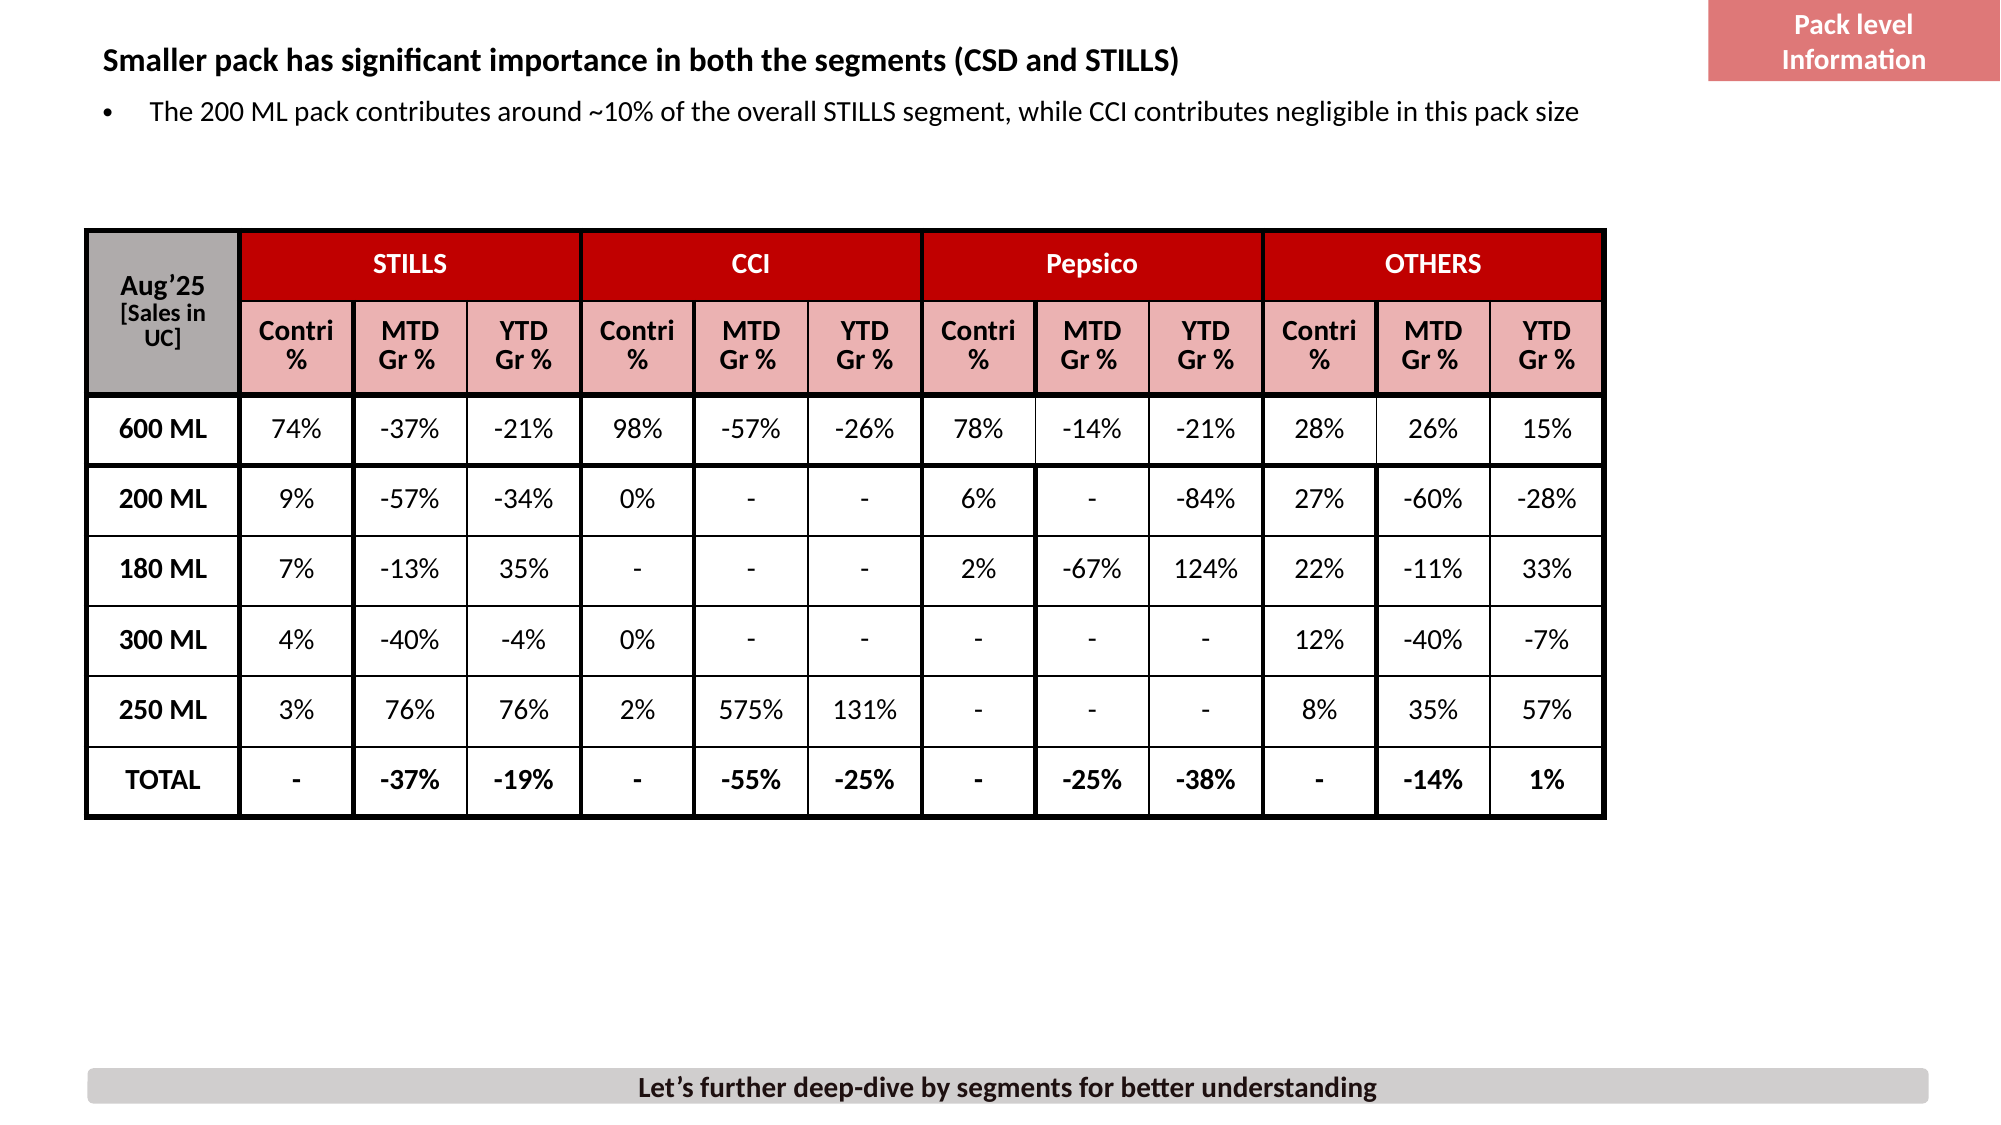

Pack level Information
# Smaller pack has significant importance in both the segments (CSD and STILLS)
The 200 ML pack contributes around ~10% of the overall STILLS segment, while CCI contributes negligible in this pack size
| Aug’25 [Sales in UC] | STILLS |  |  | CCI |  |  | Pepsico |  |  | OTHERS |  |  |
| --- | --- | --- | --- | --- | --- | --- | --- | --- | --- | --- | --- | --- |
|  | Contri % | MTD Gr % | YTD Gr % | Contri % | MTD Gr % | YTD Gr % | Contri % | MTD Gr % | YTD Gr % | Contri % | MTD Gr % | YTD Gr % |
| 600 ML | 74% | -37% | -21% | 98% | -57% | -26% | 78% | -14% | -21% | 28% | 26% | 15% |
| 200 ML | 9% | -57% | -34% | 0% | - | - | 6% | - | -84% | 27% | -60% | -28% |
| 180 ML | 7% | -13% | 35% | - | - | - | 2% | -67% | 124% | 22% | -11% | 33% |
| 300 ML | 4% | -40% | -4% | 0% | - | - | - | - | - | 12% | -40% | -7% |
| 250 ML | 3% | 76% | 76% | 2% | 575% | 131% | - | - | - | 8% | 35% | 57% |
| TOTAL | - | -37% | -19% | - | -55% | -25% | - | -25% | -38% | - | -14% | 1% |
Let’s further deep-dive by segments for better understanding